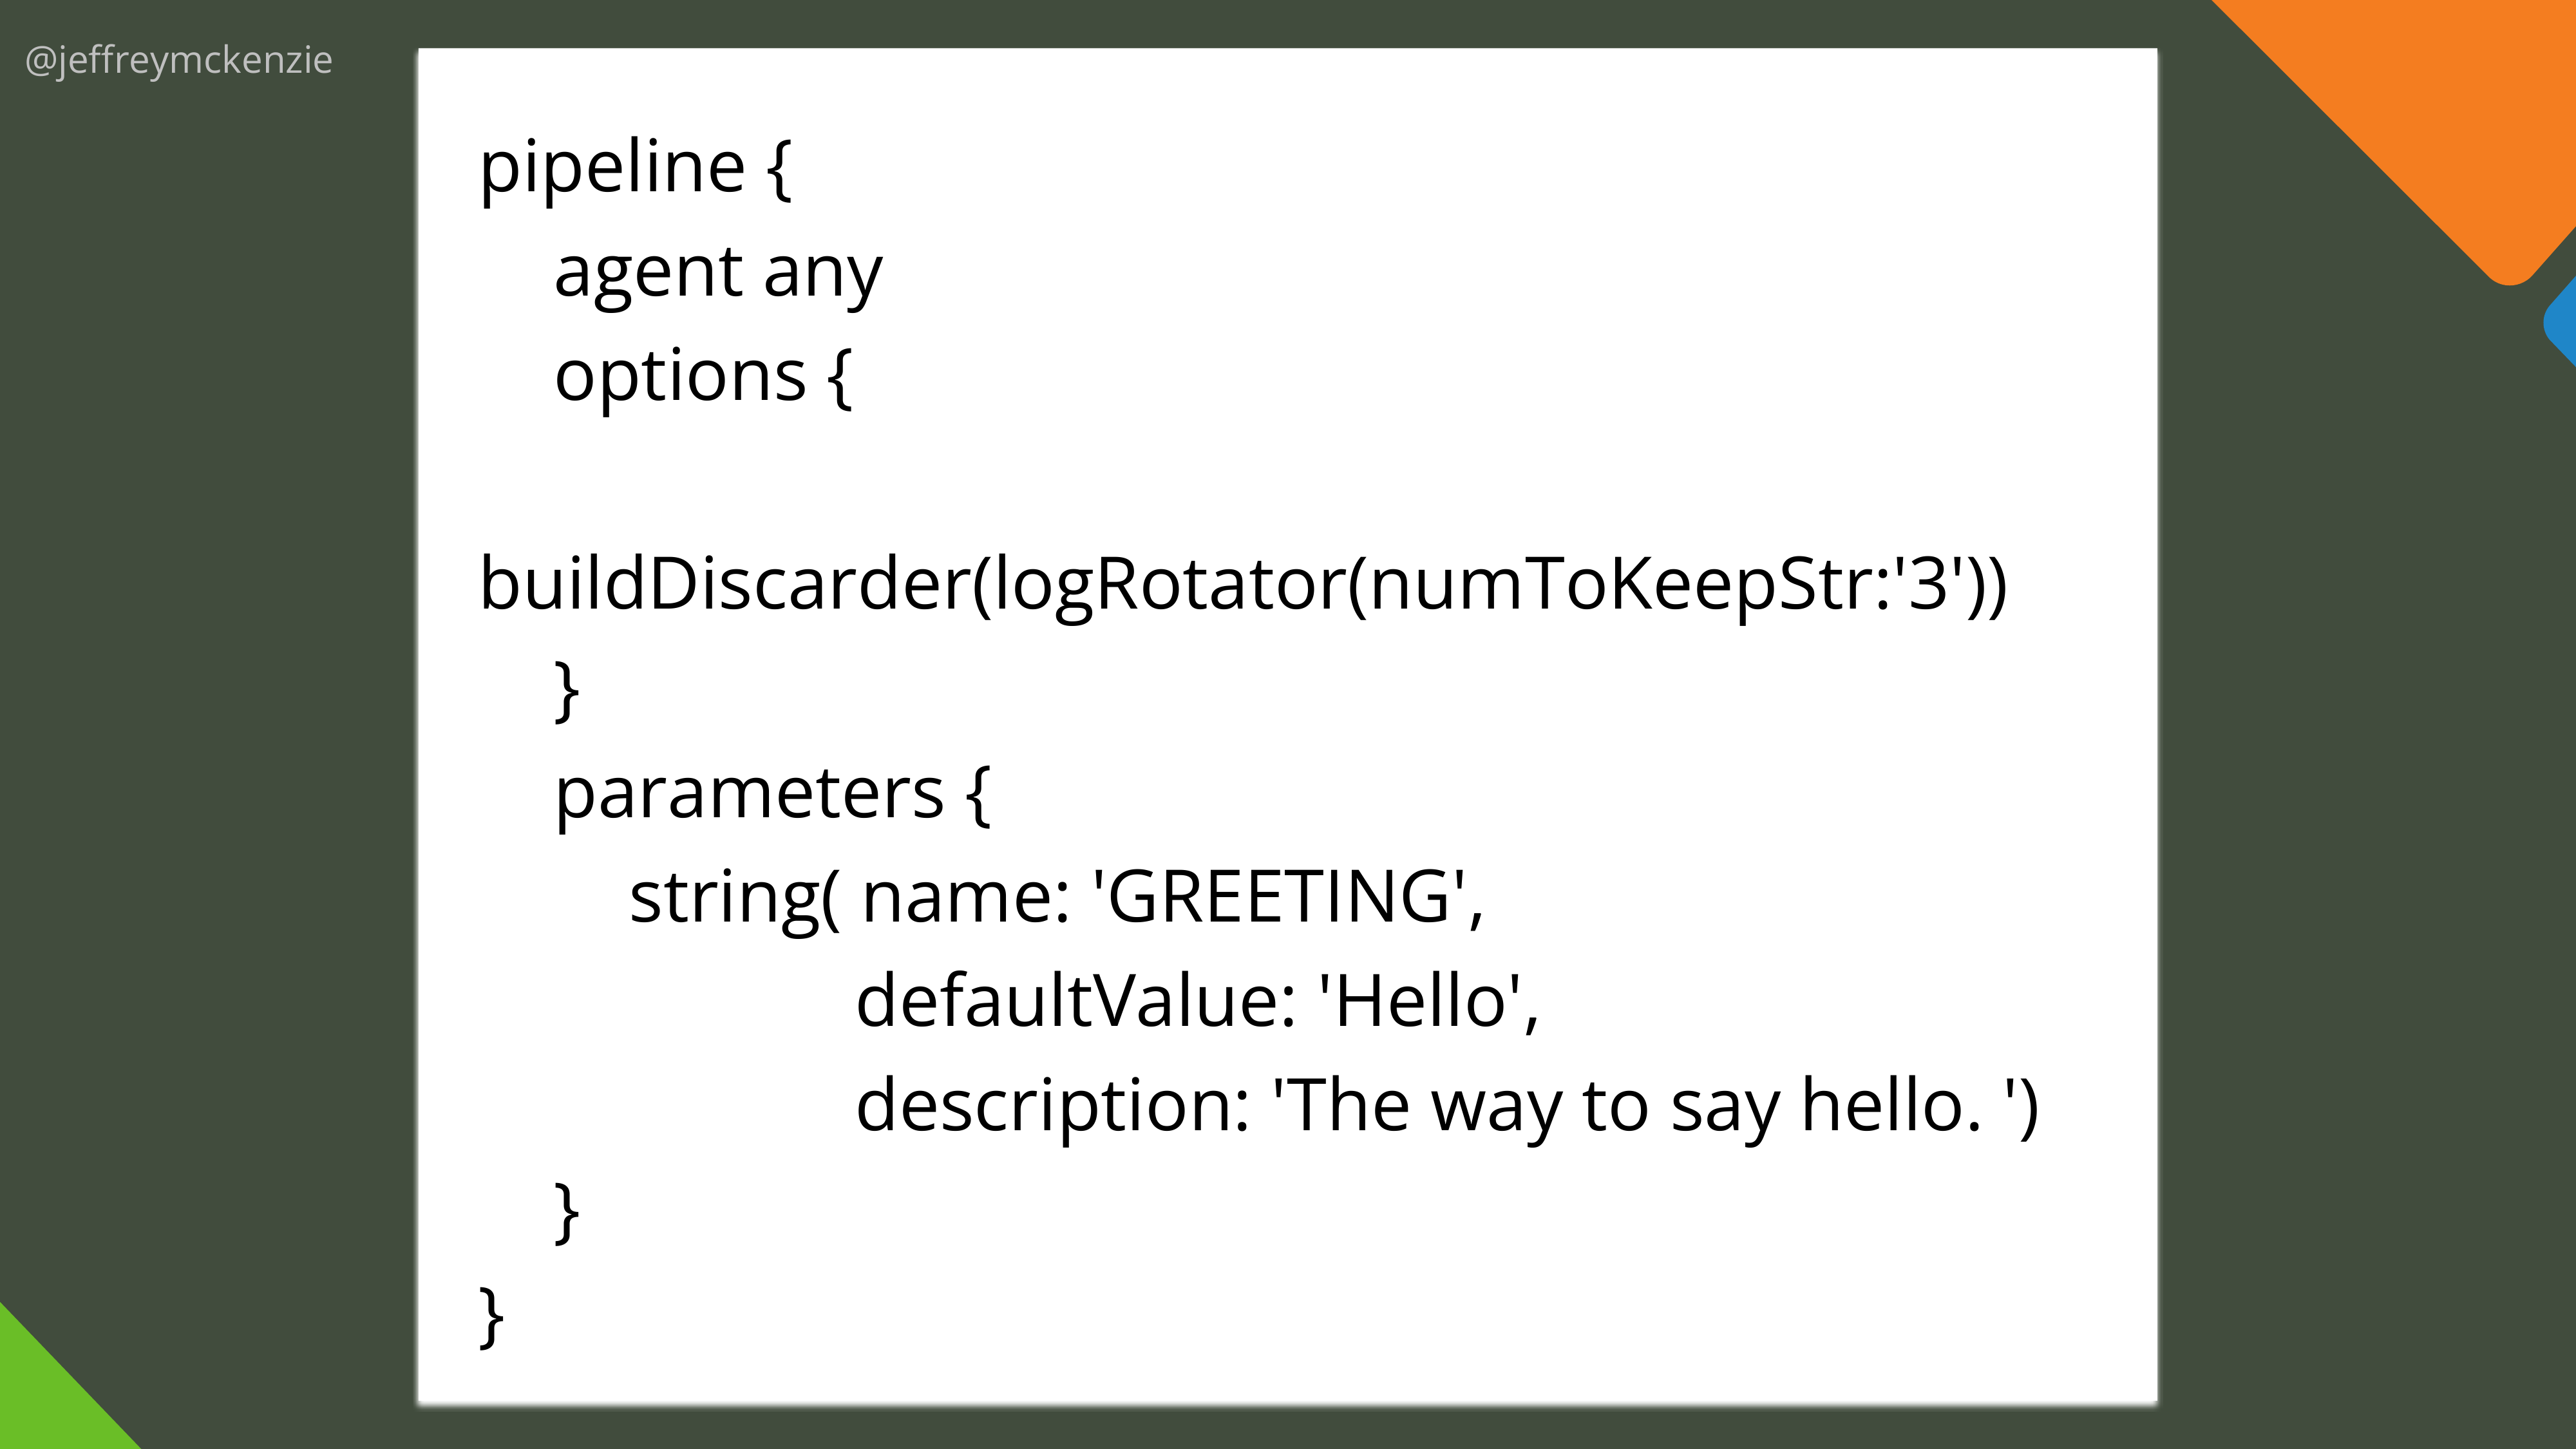

pipeline {
    agent any
    options {
        buildDiscarder(logRotator(numToKeepStr:'3'))
    }
    parameters {
        string( name: 'GREETING',
                    defaultValue: 'Hello',
                    description: 'The way to say hello. ')
    }
}